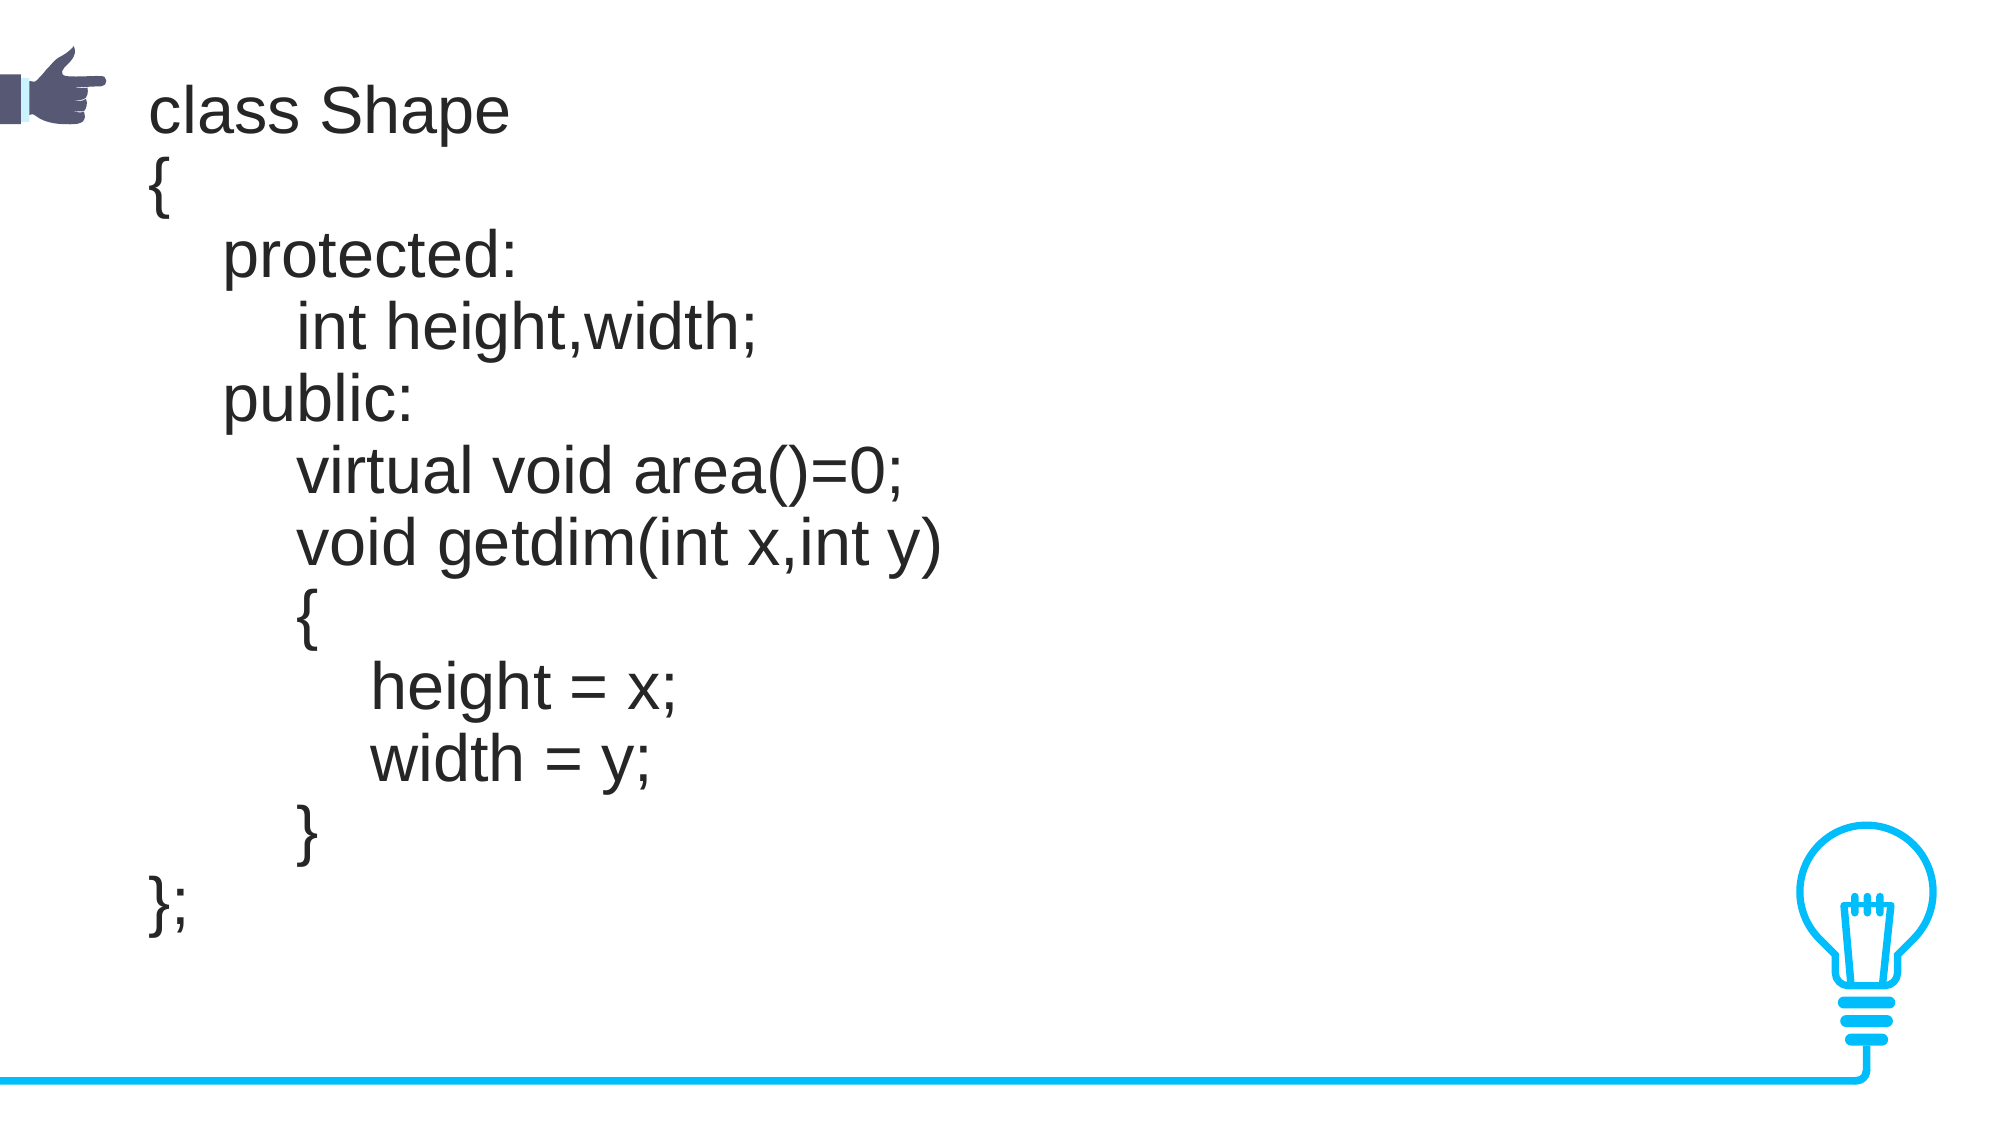

class Shape
{
    protected:
        int height,width;
    public:
        virtual void area()=0;
        void getdim(int x,int y)
        {
            height = x;
            width = y;
        }
};